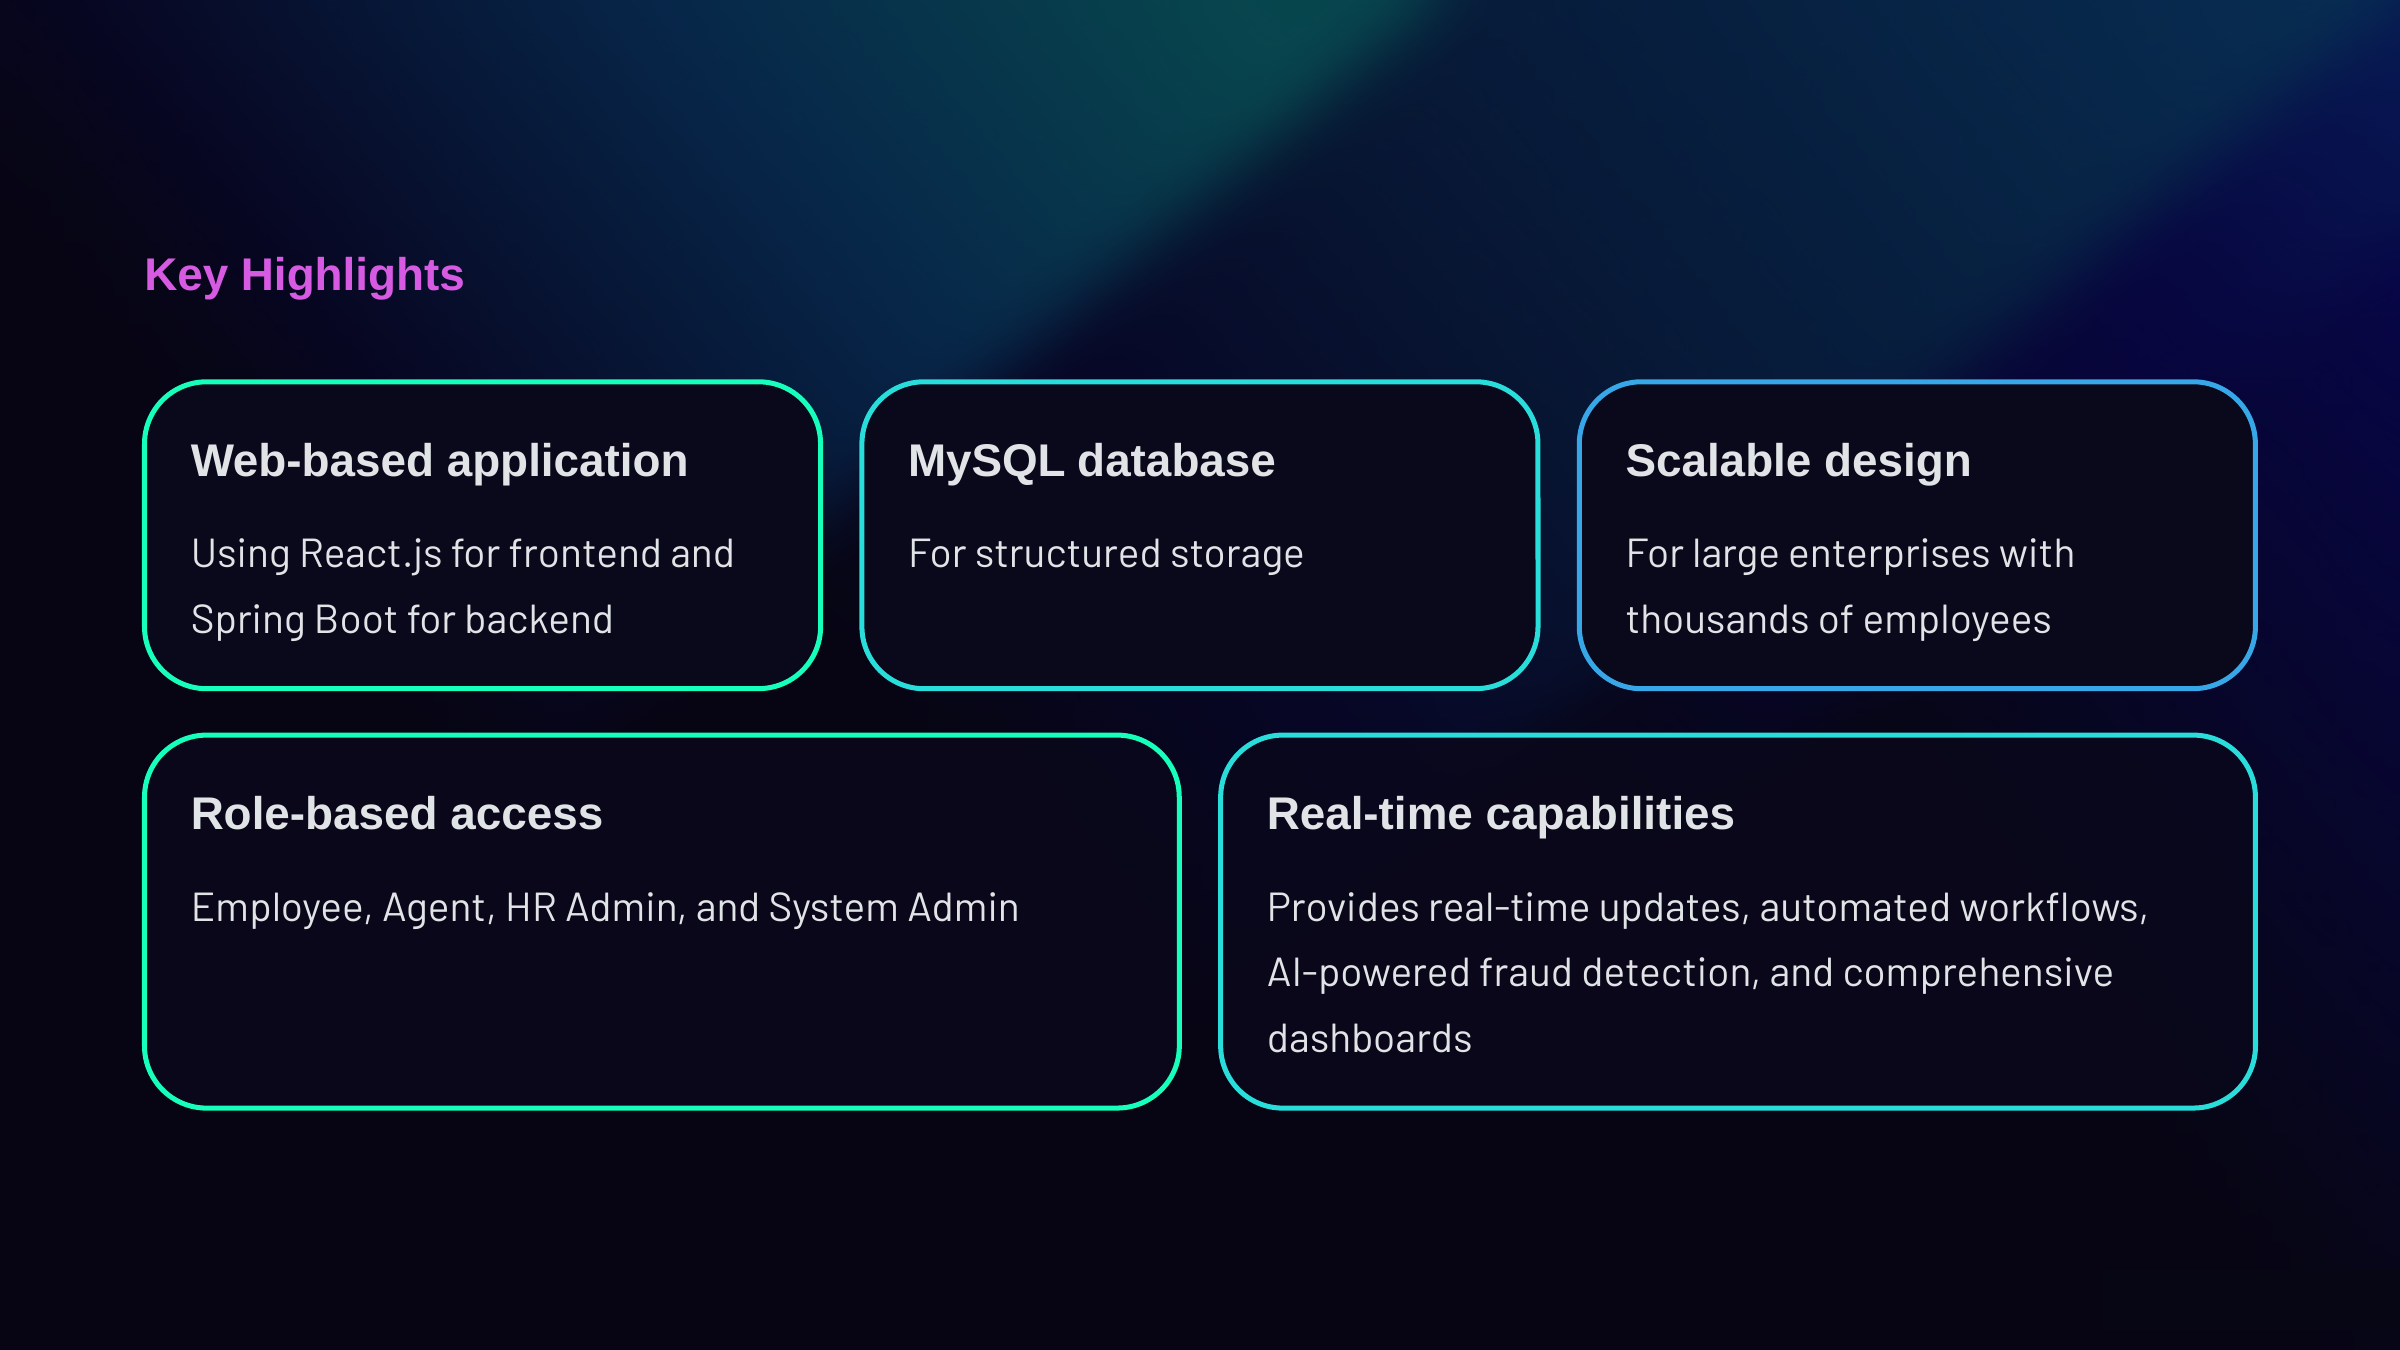

Key Highlights

Web-based application
MySQL database
Scalable design
Using React.js for frontend and Spring Boot for backend
For structured storage
For large enterprises with thousands of employees

Role-based access
Real-time capabilities
Employee, Agent, HR Admin, and System Admin
Provides real-time updates, automated workflows, AI-powered fraud detection, and comprehensive dashboards